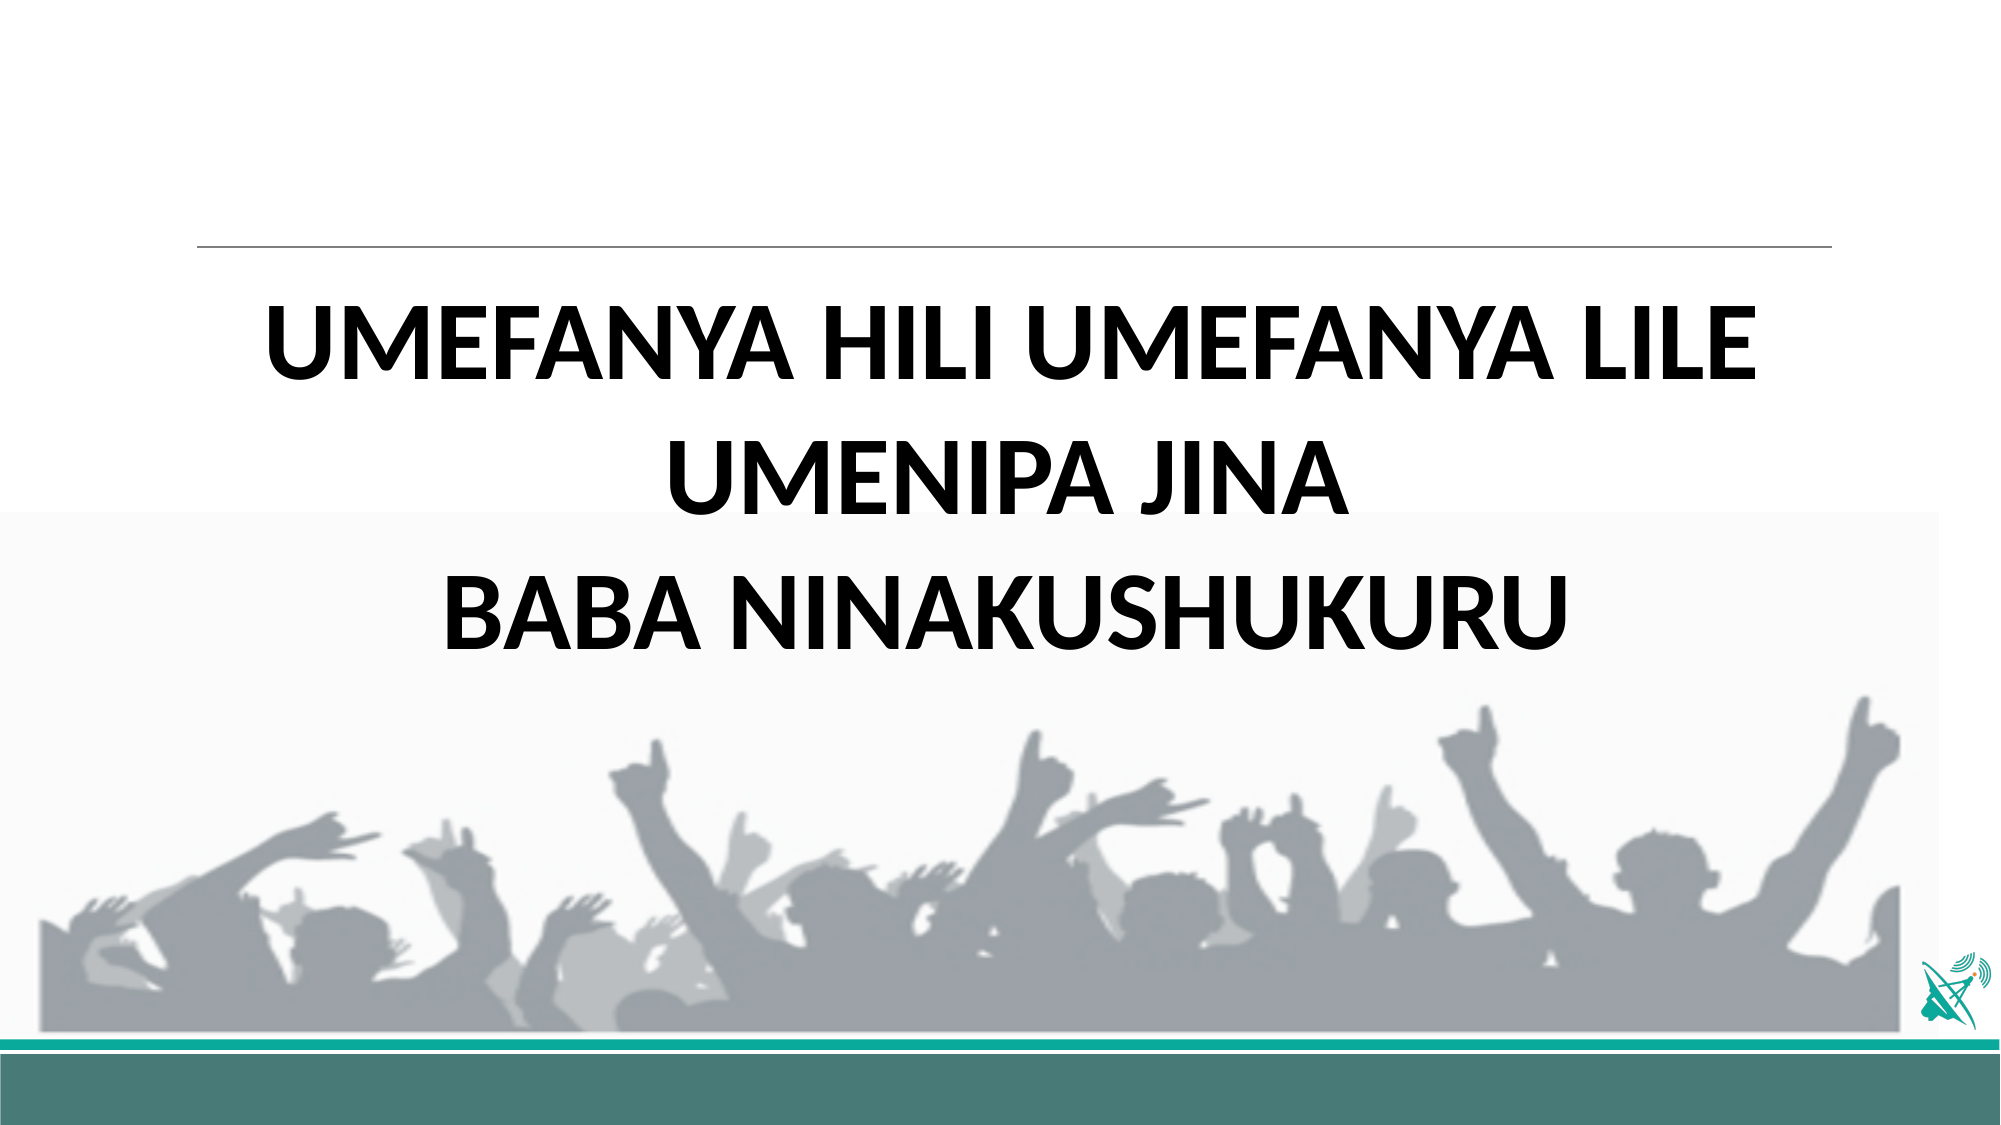

UMEFANYA HILI UMEFANYA LILE UMENIPA JINA
BABA NINAKUSHUKURU